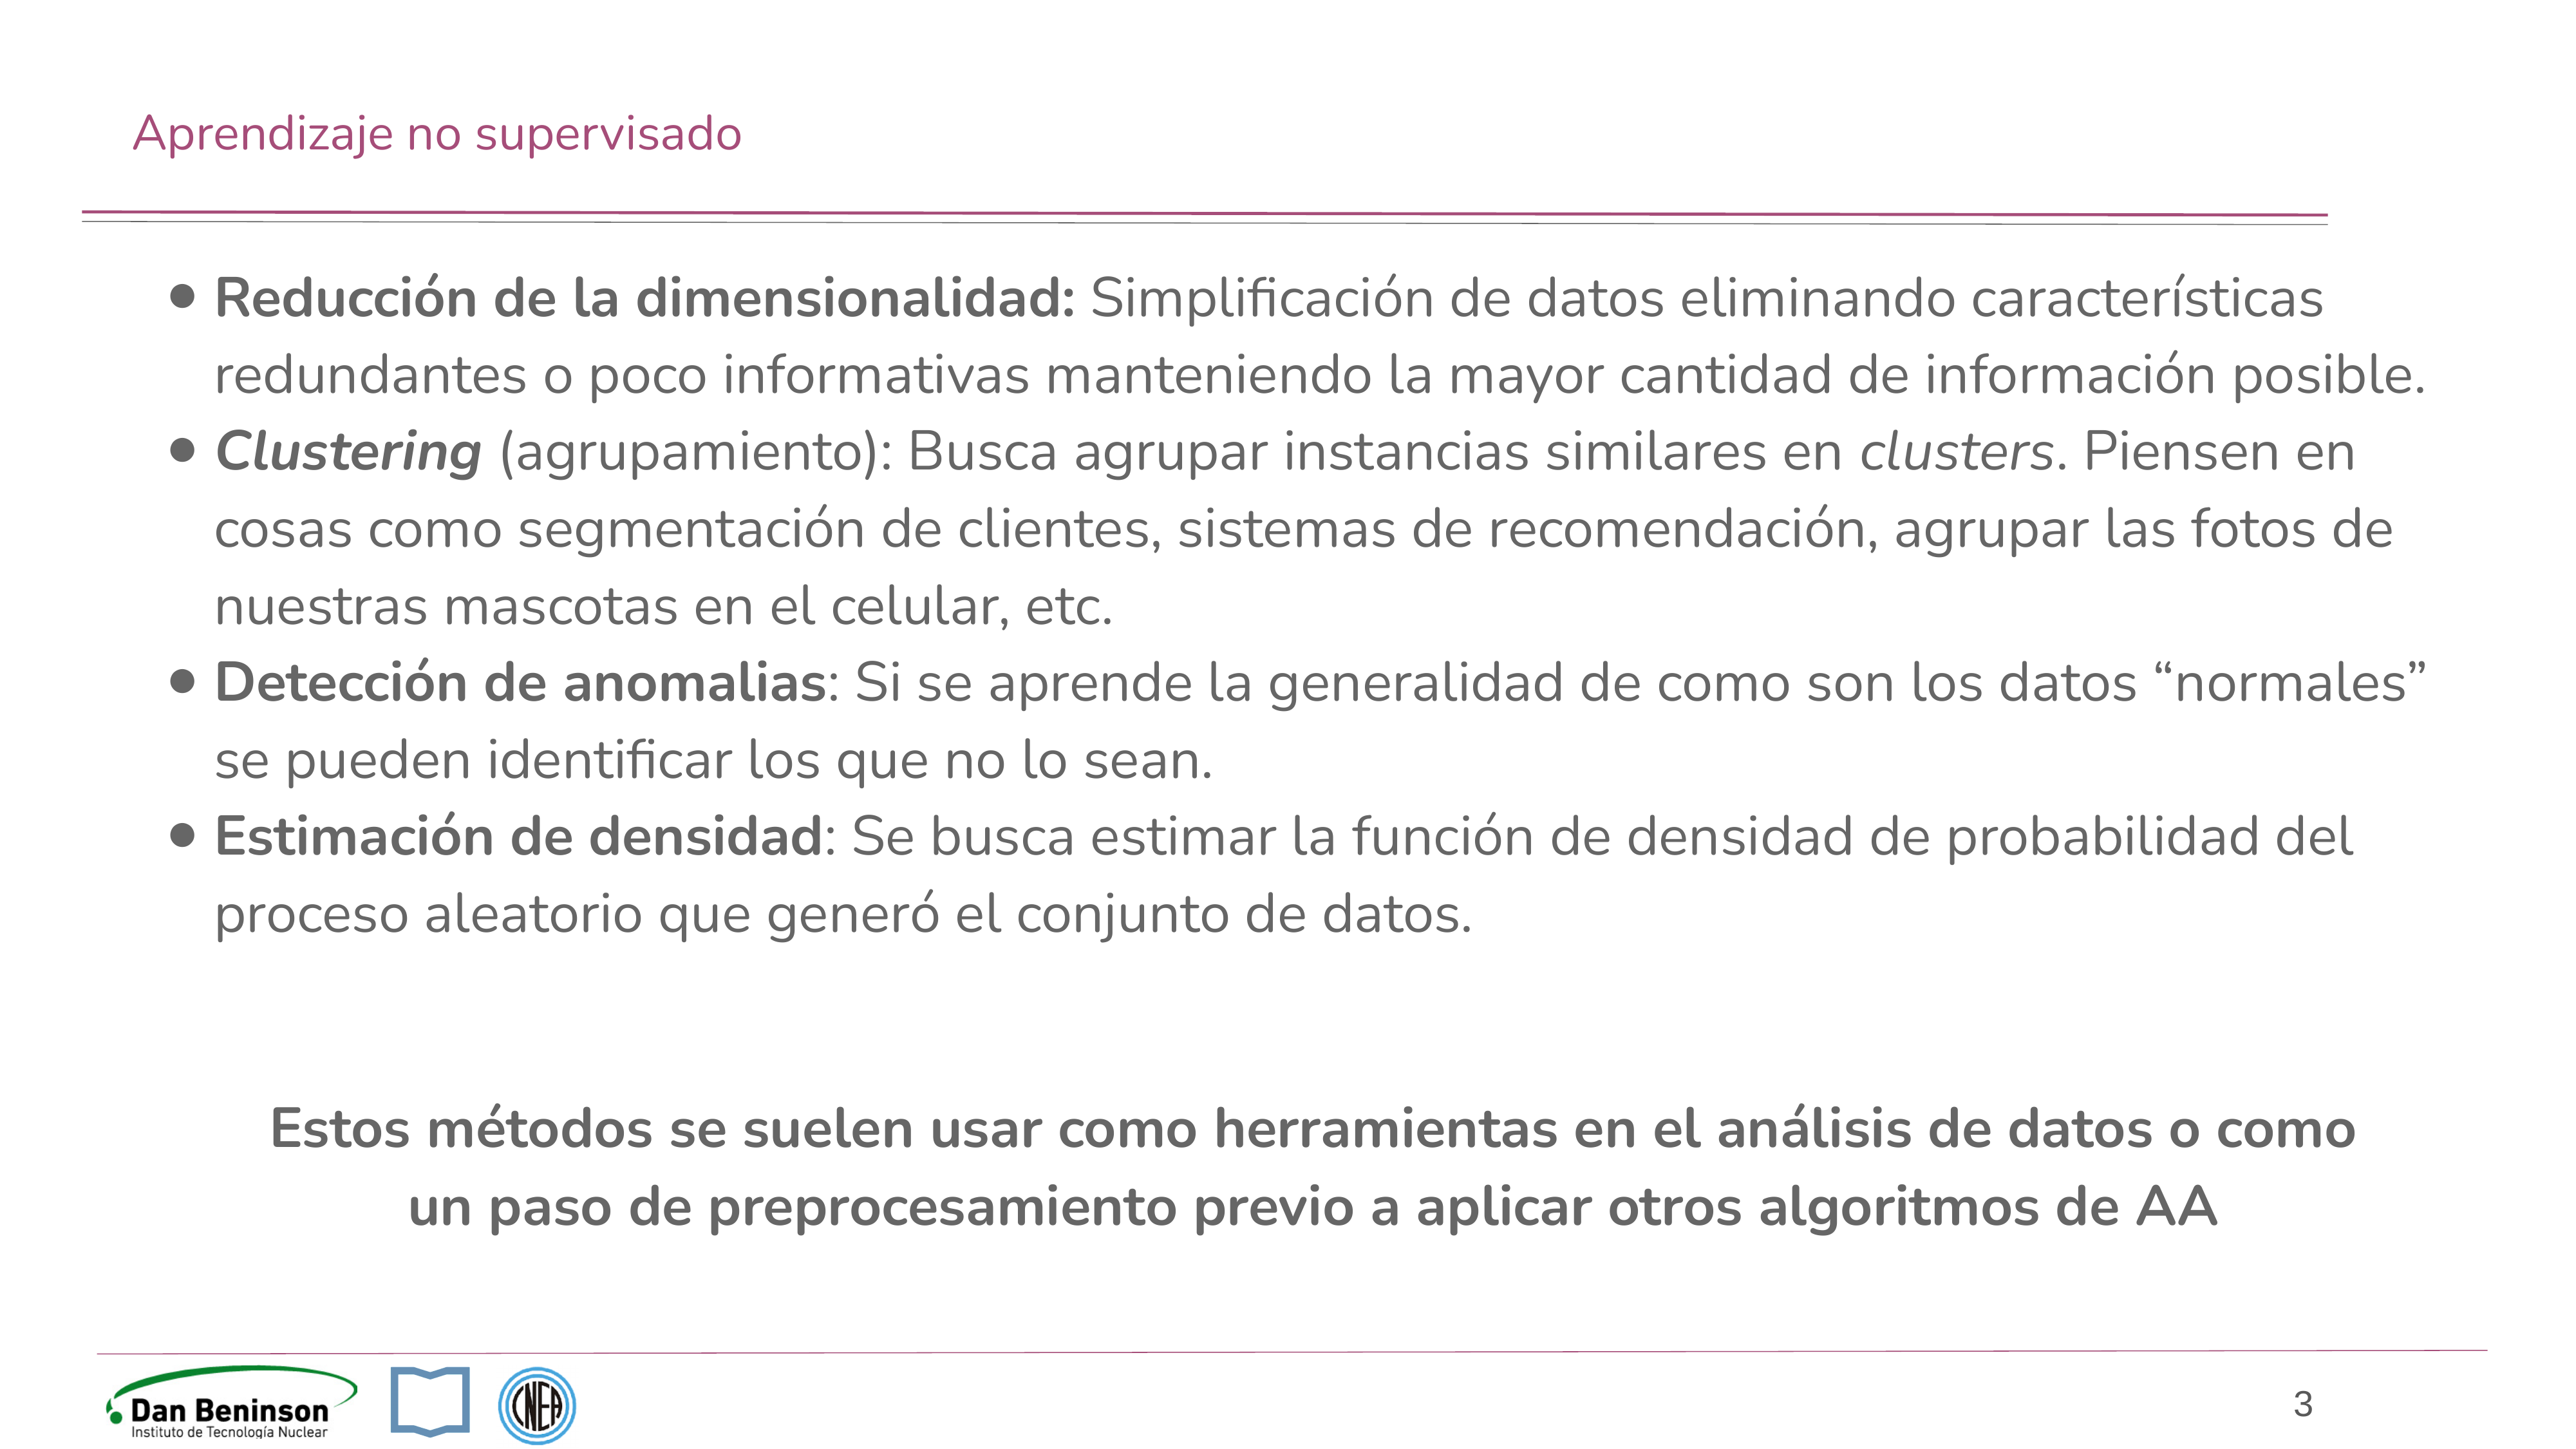

# Aprendizaje no supervisado
Reducción de la dimensionalidad: Simplificación de datos eliminando características redundantes o poco informativas manteniendo la mayor cantidad de información posible.
Clustering (agrupamiento): Busca agrupar instancias similares en clusters. Piensen en cosas como segmentación de clientes, sistemas de recomendación, agrupar las fotos de nuestras mascotas en el celular, etc.
Detección de anomalias: Si se aprende la generalidad de como son los datos “normales” se pueden identificar los que no lo sean.
Estimación de densidad: Se busca estimar la función de densidad de probabilidad del proceso aleatorio que generó el conjunto de datos.
Estos métodos se suelen usar como herramientas en el análisis de datos o como un paso de preprocesamiento previo a aplicar otros algoritmos de AA